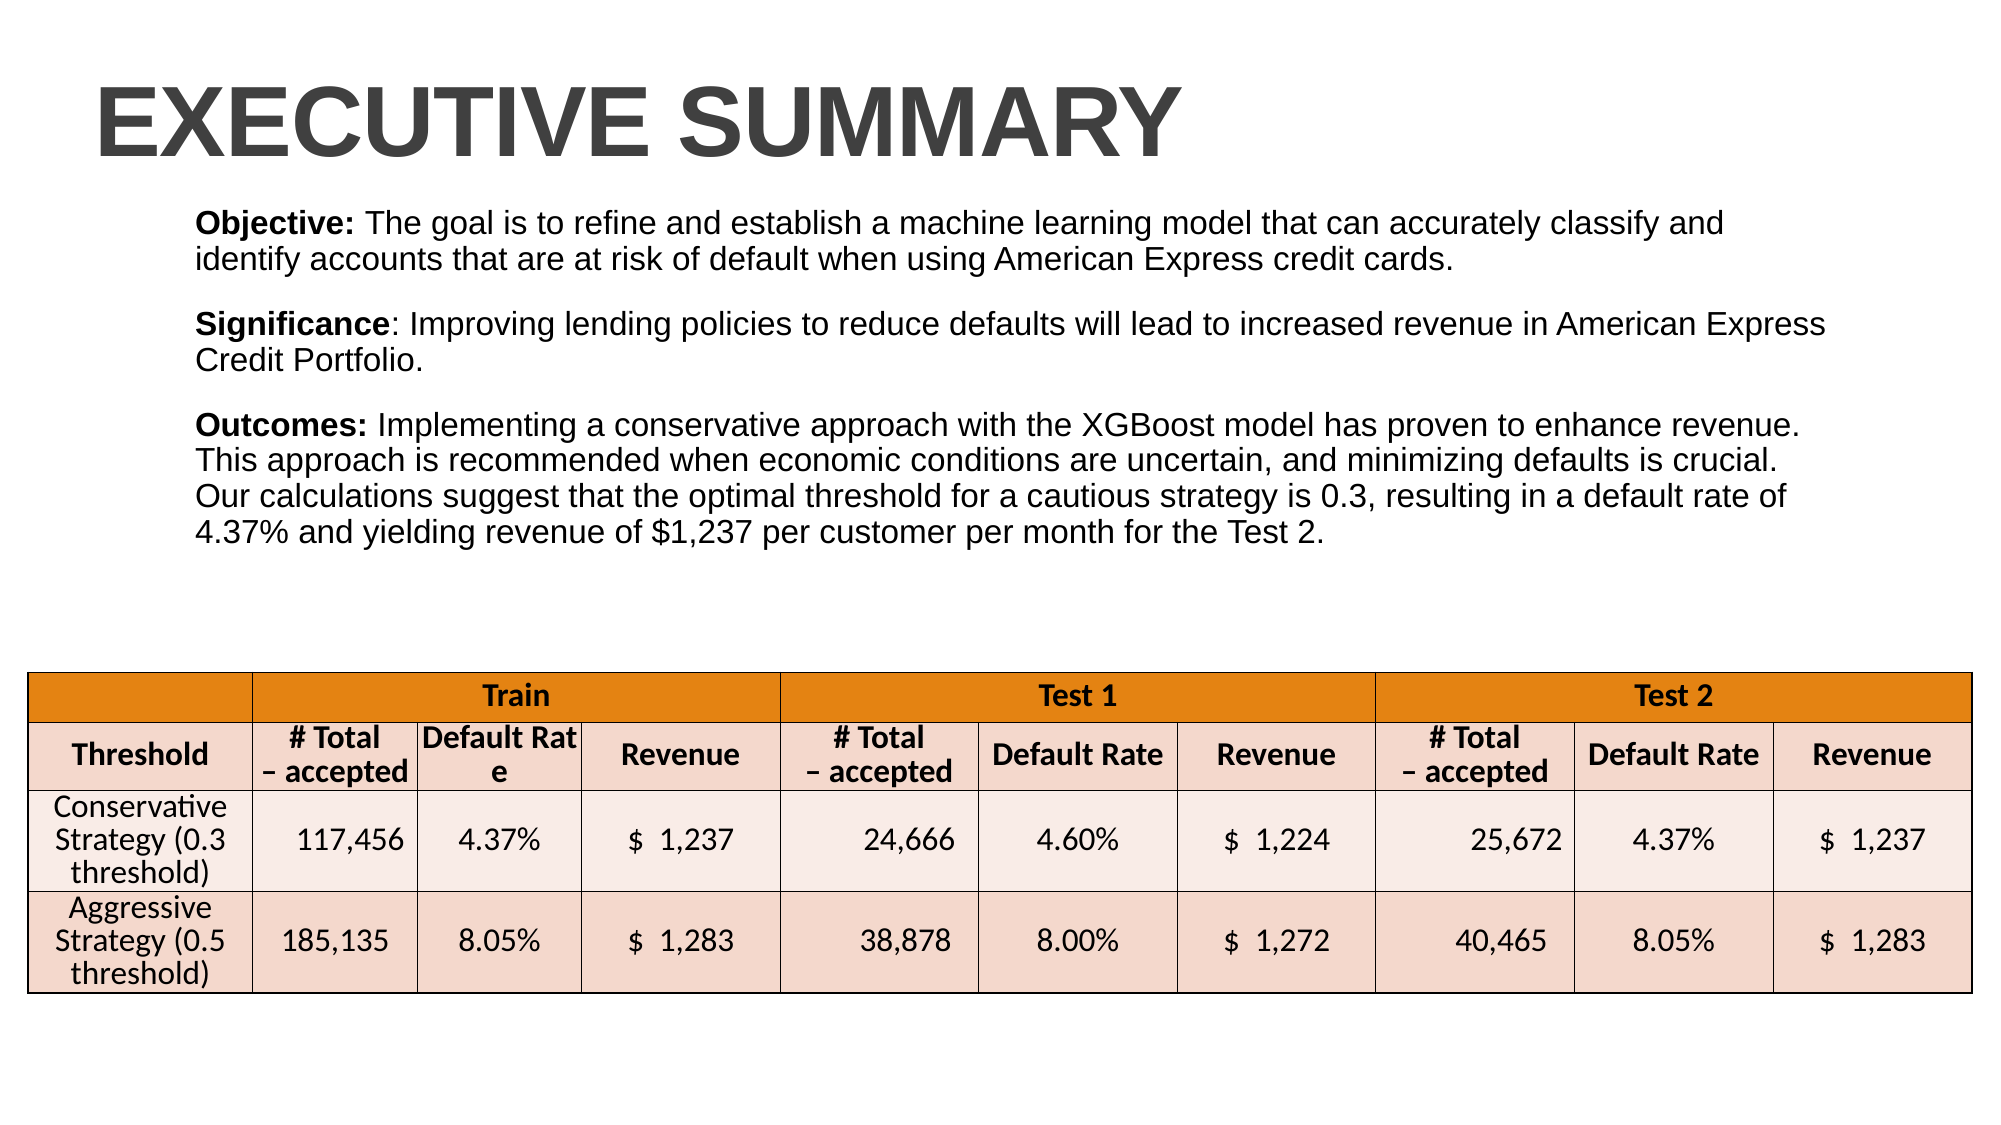

# EXECUTIVE SUMMARY
Objective: The goal is to refine and establish a machine learning model that can accurately classify and identify accounts that are at risk of default when using American Express credit cards.
Significance: Improving lending policies to reduce defaults will lead to increased revenue in American Express Credit Portfolio.
Outcomes: Implementing a conservative approach with the XGBoost model has proven to enhance revenue. This approach is recommended when economic conditions are uncertain, and minimizing defaults is crucial. Our calculations suggest that the optimal threshold for a cautious strategy is 0.3, resulting in a default rate of 4.37% and yielding revenue of $1,237 per customer per month for the Test 2.

|  | Train |  |  | Test 1 |  |  | Test 2 |  |  |
| --- | --- | --- | --- | --- | --- | --- | --- | --- | --- |
| Threshold​ | # Total – accepted​ | Default Rate​ | Revenue​ | # Total – accepted​ | Default Rate​ | Revenue​ | # Total – accepted​ | Default Rate​ | Revenue​ |
| Conservative Strategy (0.3 threshold) | 117,456 | 4.37% | $  1,237 | 24,666 | 4.60% | $  1,224 | 25,672 | 4.37% | $  1,237 |
| Aggressive Strategy (0.5 threshold) | 185,135 | 8.05% | $  1,283 | 38,878 | 8.00% | $  1,272 | 40,465 | 8.05% | $  1,283 |